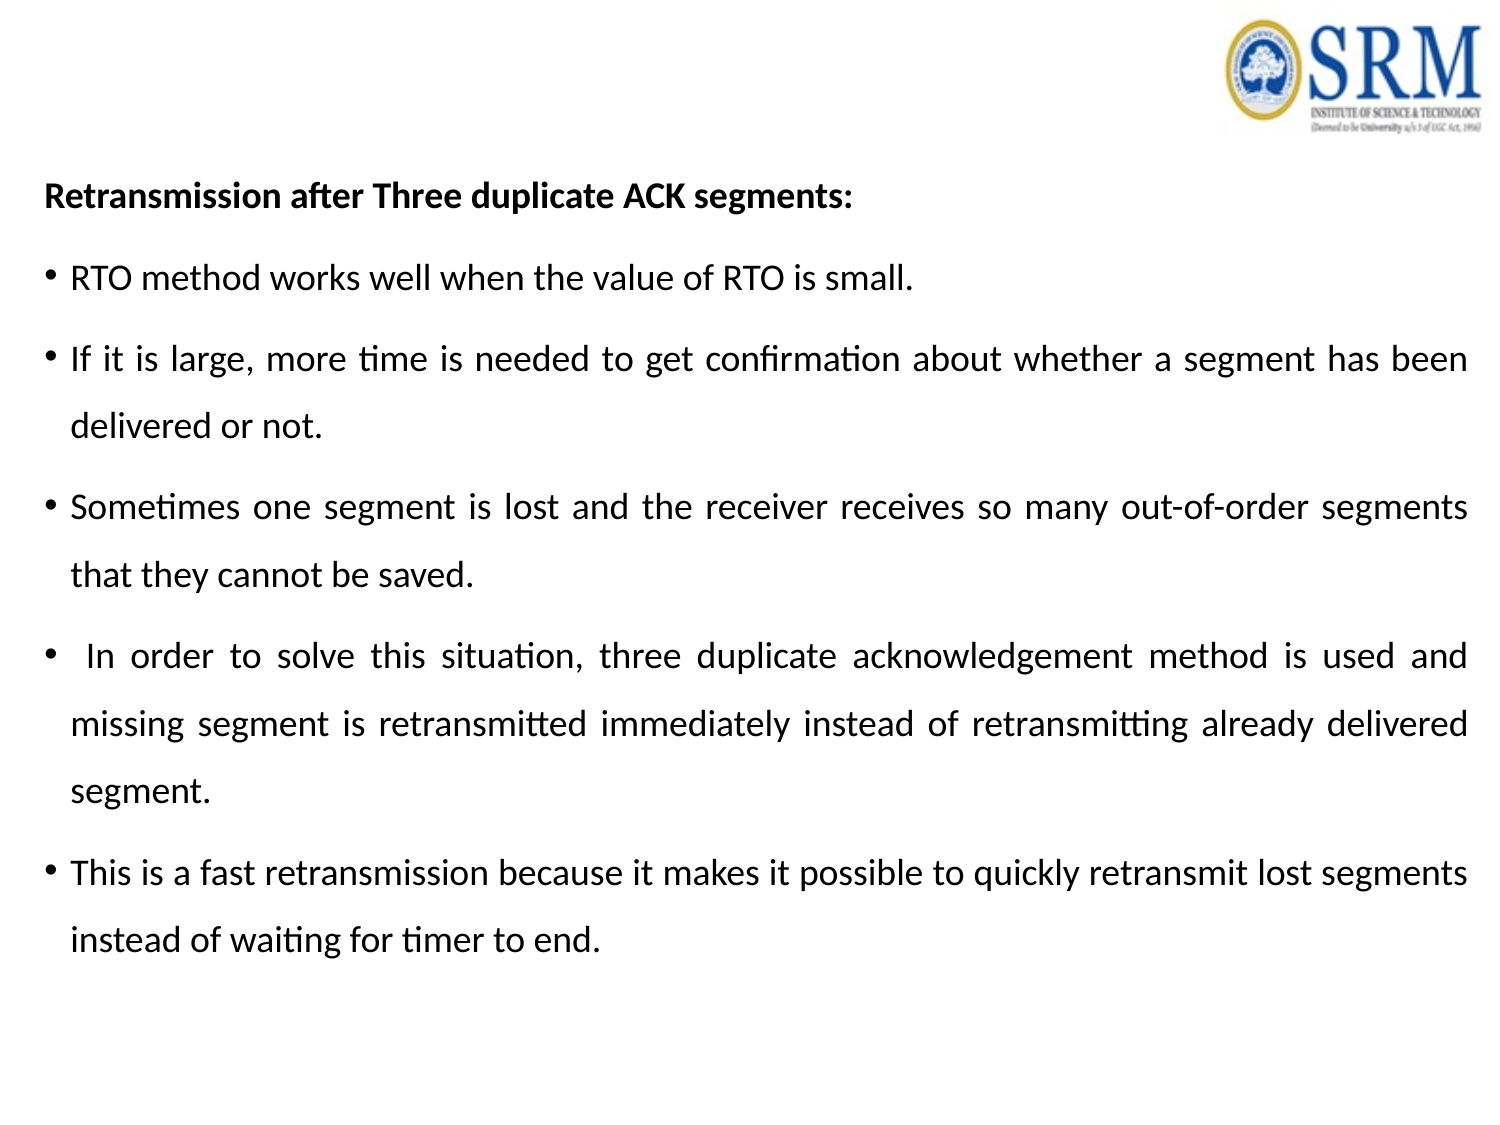

Retransmission after Three duplicate ACK segments:
RTO method works well when the value of RTO is small.
If it is large, more time is needed to get confirmation about whether a segment has been delivered or not.
Sometimes one segment is lost and the receiver receives so many out-of-order segments that they cannot be saved.
 In order to solve this situation, three duplicate acknowledgement method is used and missing segment is retransmitted immediately instead of retransmitting already delivered segment.
This is a fast retransmission because it makes it possible to quickly retransmit lost segments instead of waiting for timer to end.